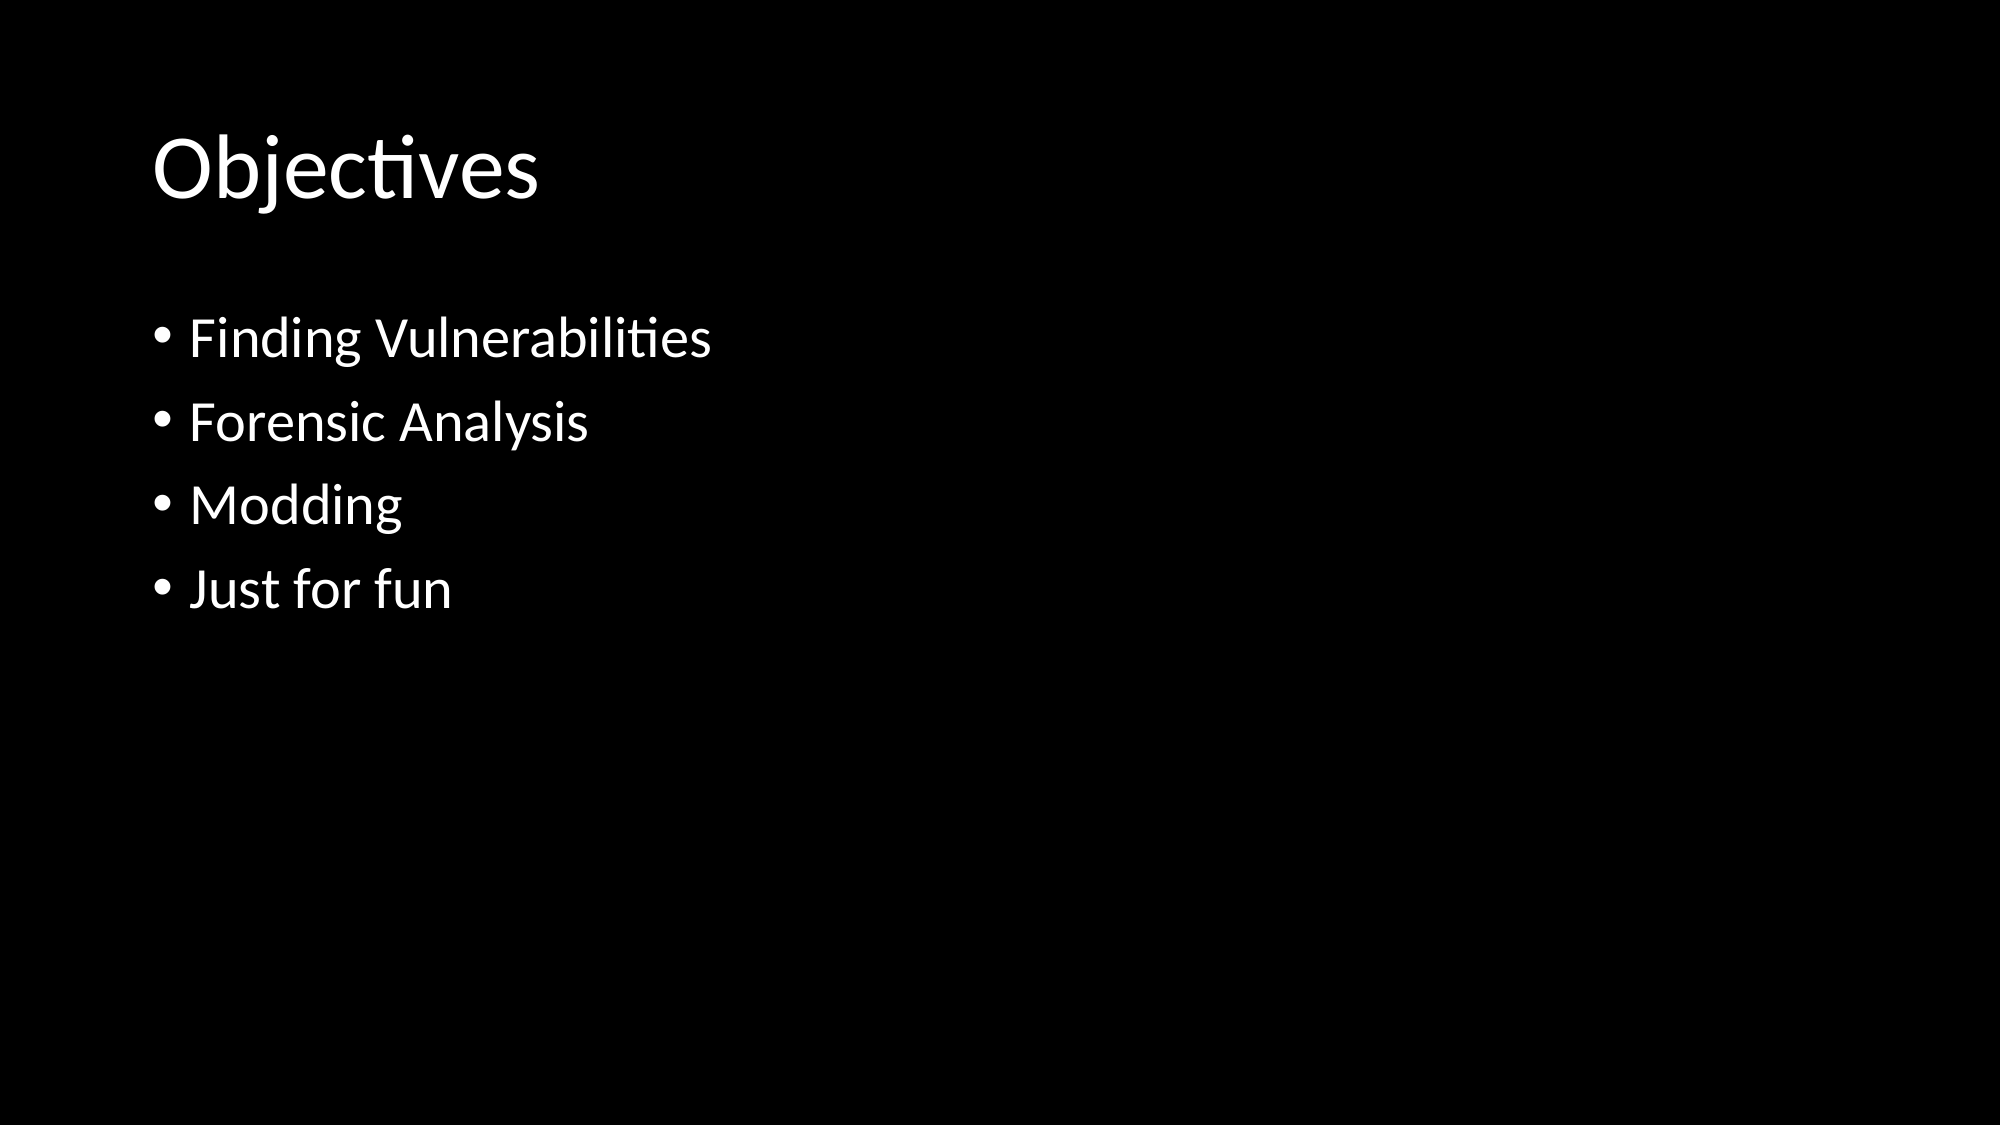

# Objectives
Finding Vulnerabilities
Forensic Analysis
Modding
Just for fun